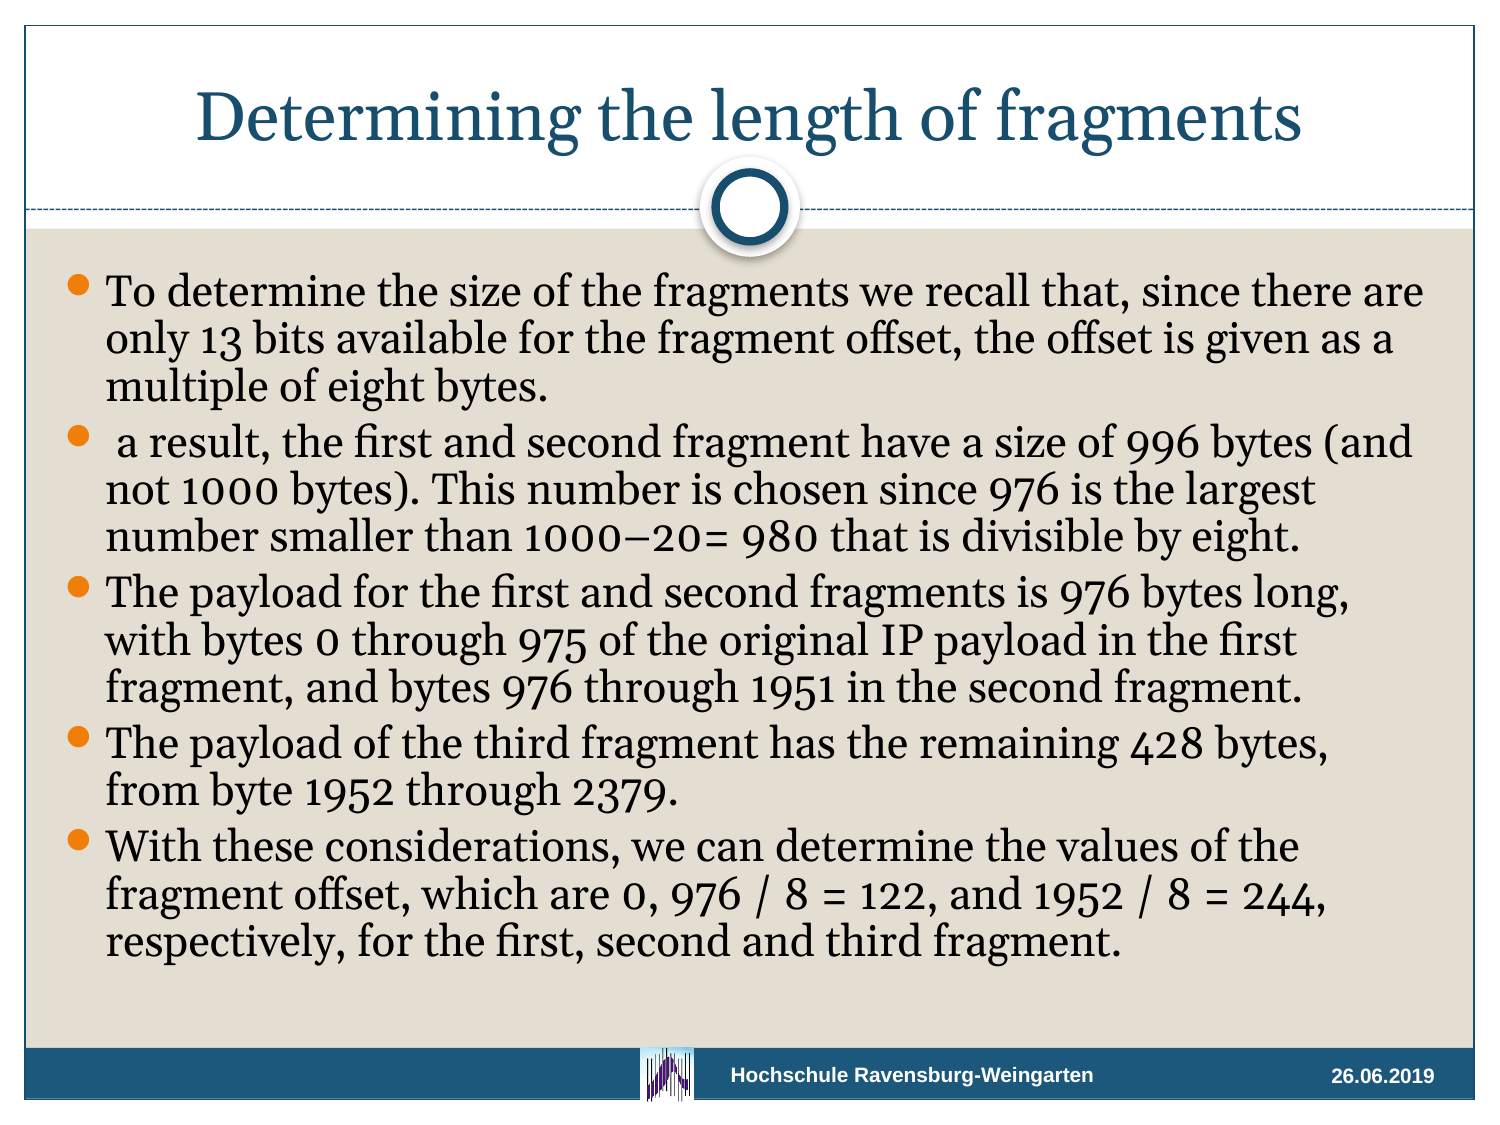

# Determining the length of fragments
To determine the size of the fragments we recall that, since there are only 13 bits available for the fragment offset, the offset is given as a multiple of eight bytes.
 a result, the first and second fragment have a size of 996 bytes (and not 1000 bytes). This number is chosen since 976 is the largest number smaller than 1000–20= 980 that is divisible by eight.
The payload for the first and second fragments is 976 bytes long, with bytes 0 through 975 of the original IP payload in the first fragment, and bytes 976 through 1951 in the second fragment.
The payload of the third fragment has the remaining 428 bytes, from byte 1952 through 2379.
With these considerations, we can determine the values of the fragment offset, which are 0, 976 / 8 = 122, and 1952 / 8 = 244, respectively, for the first, second and third fragment.
26.06.2019